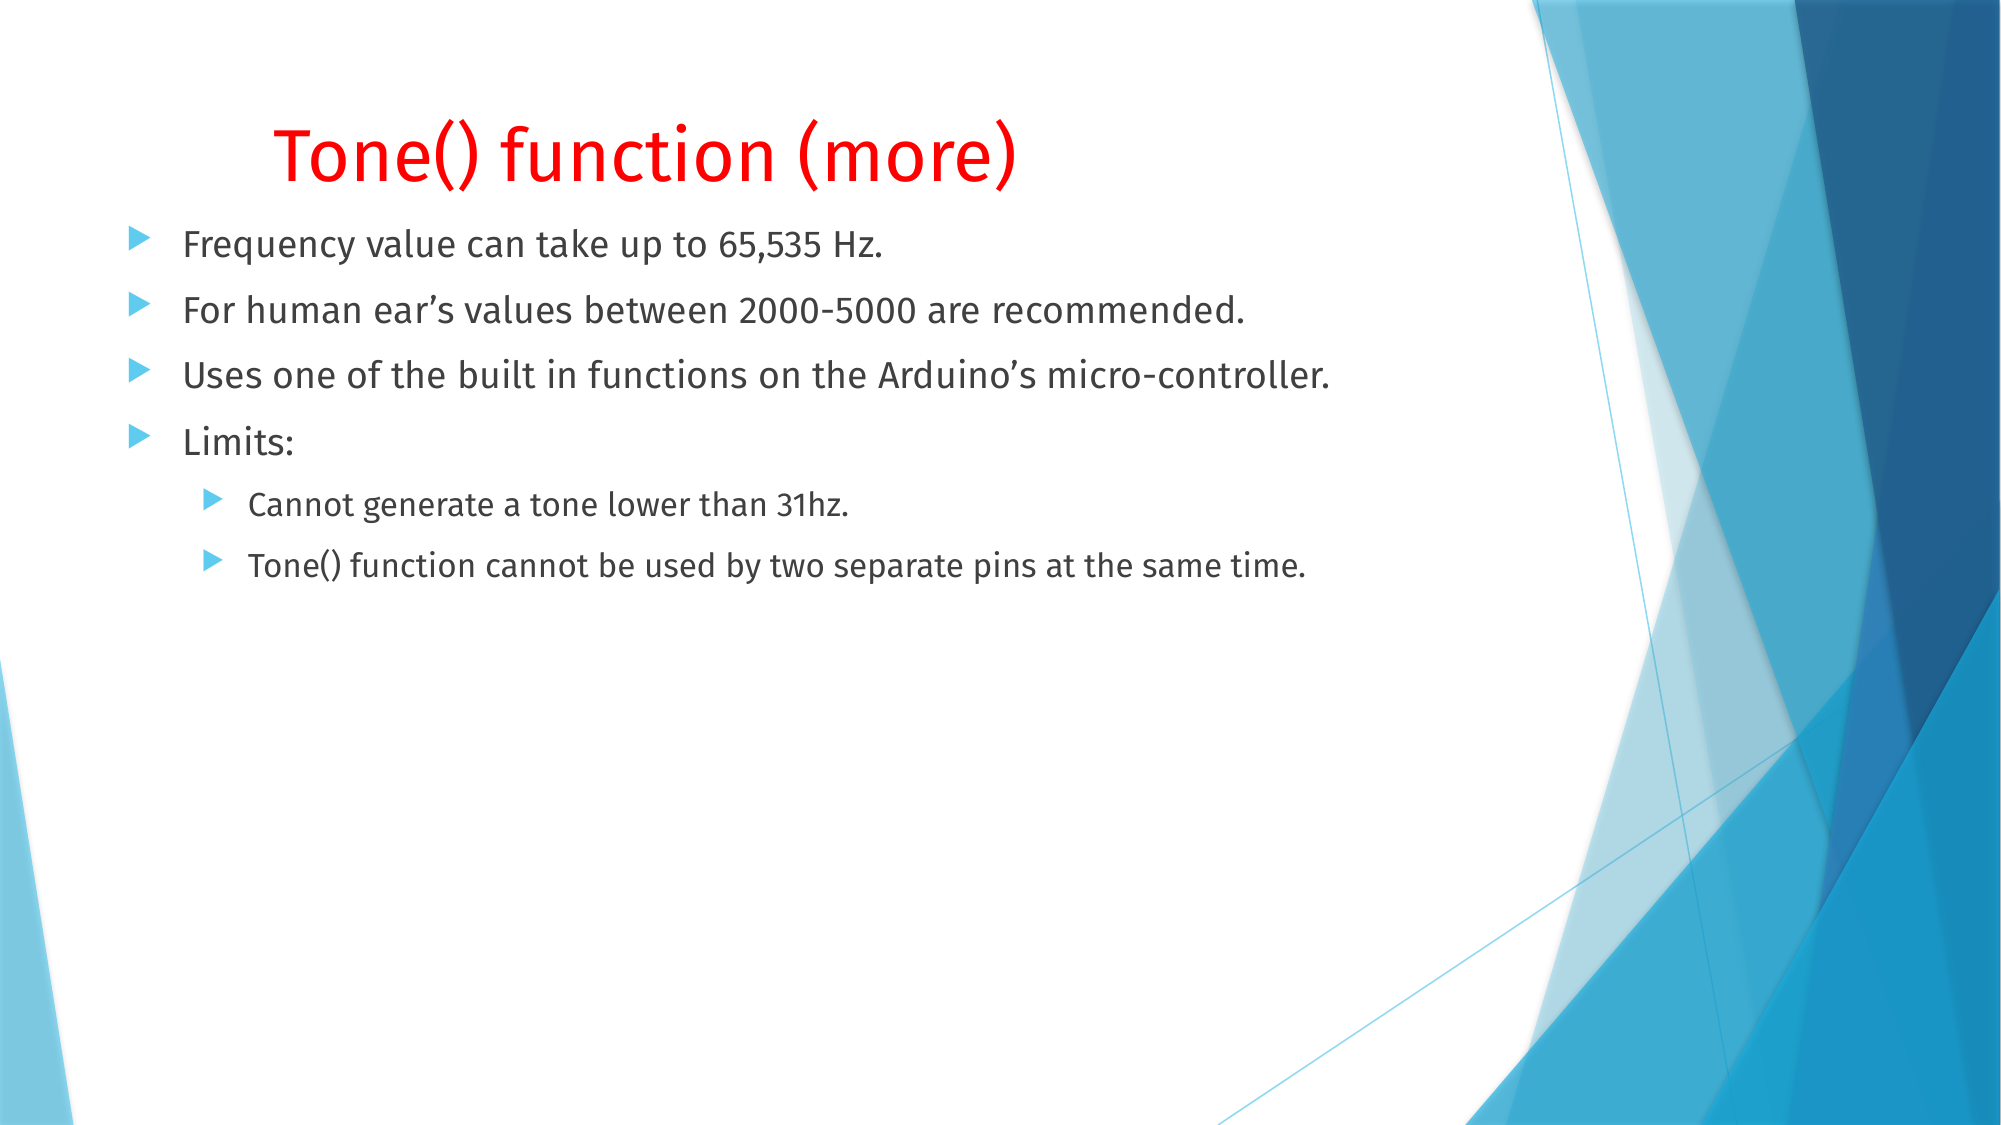

# Tone() function (more)
Frequency value can take up to 65,535 Hz.
For human ear’s values between 2000-5000 are recommended.
Uses one of the built in functions on the Arduino’s micro-controller.
Limits:
Cannot generate a tone lower than 31hz.
Tone() function cannot be used by two separate pins at the same time.